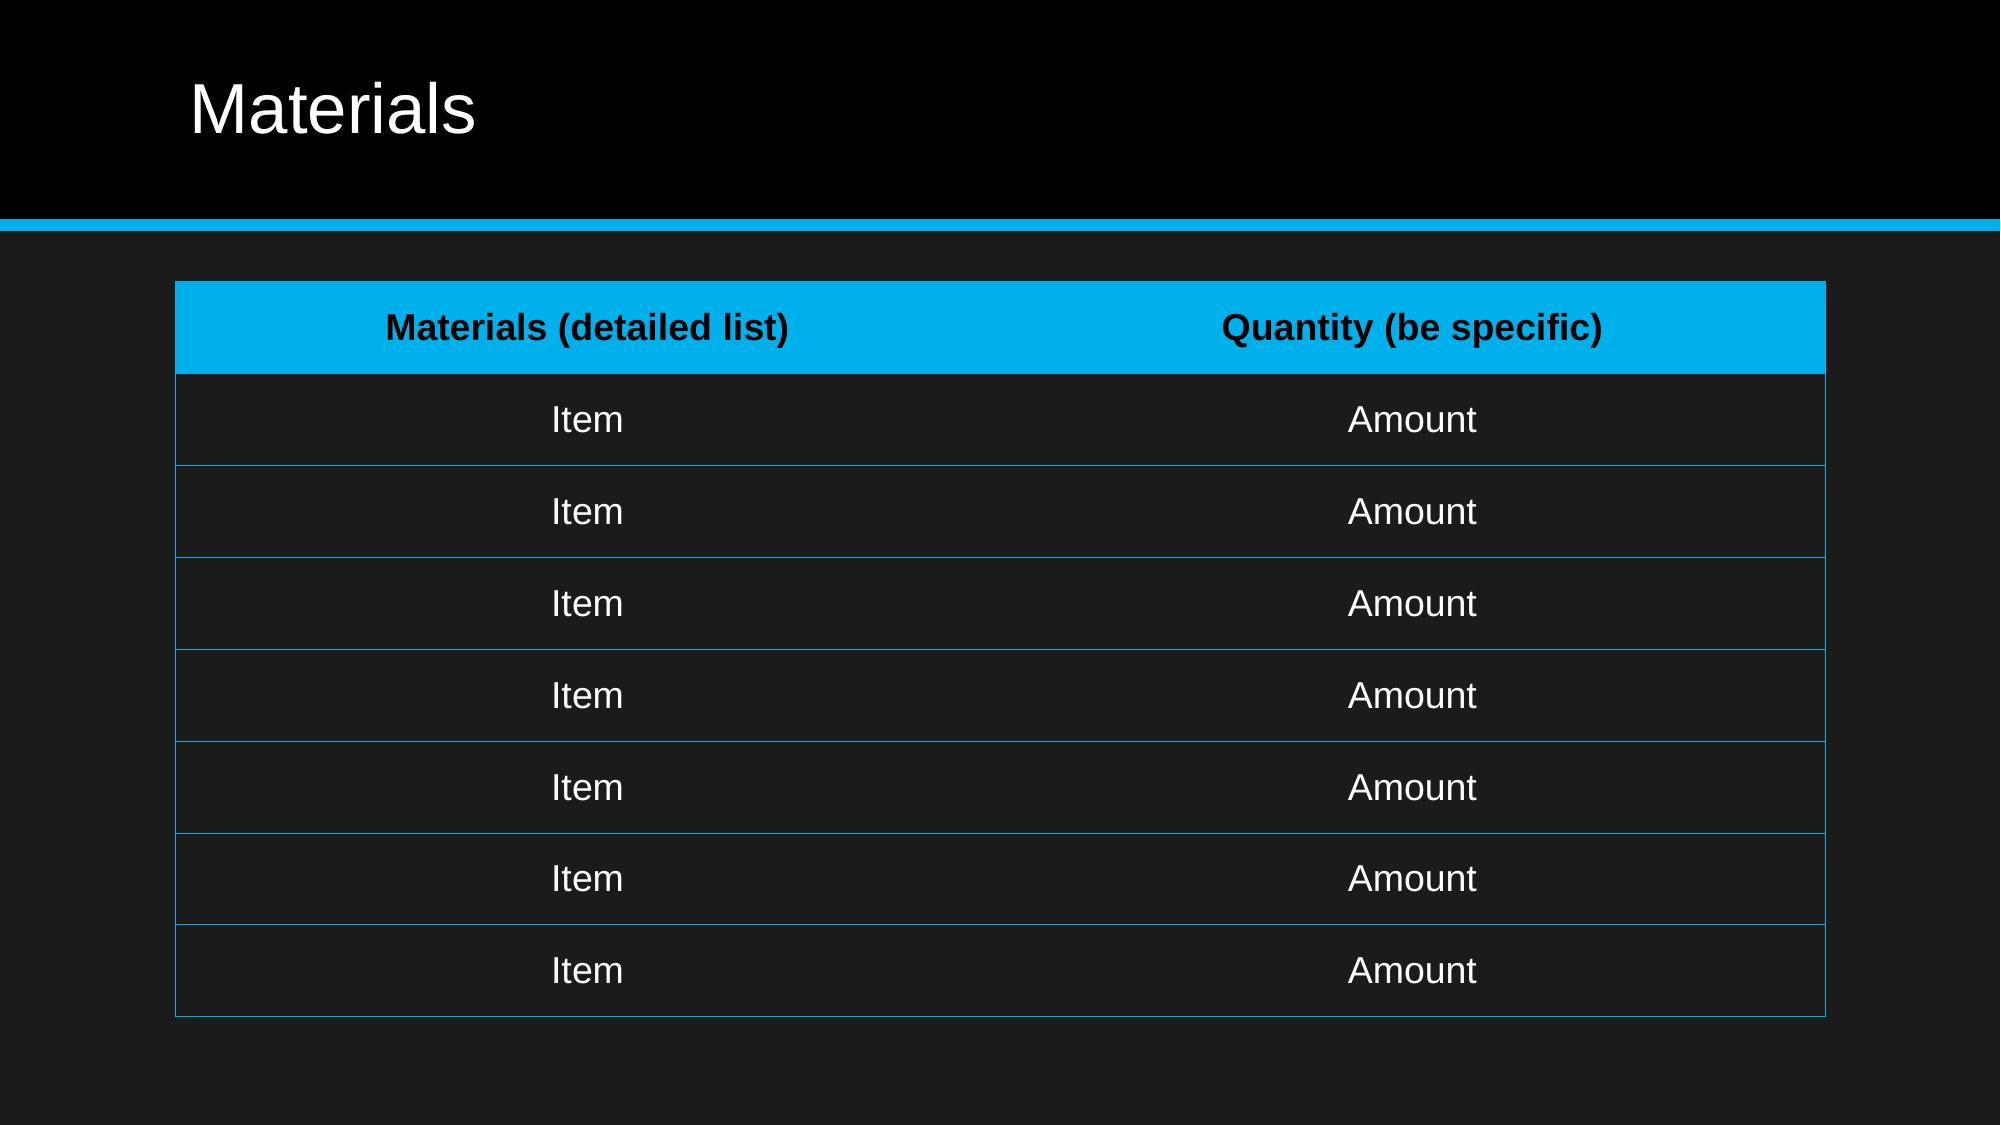

# Materials
| Materials (detailed list) | Quantity (be specific) |
| --- | --- |
| Item | Amount |
| Item | Amount |
| Item | Amount |
| Item | Amount |
| Item | Amount |
| Item | Amount |
| Item | Amount |